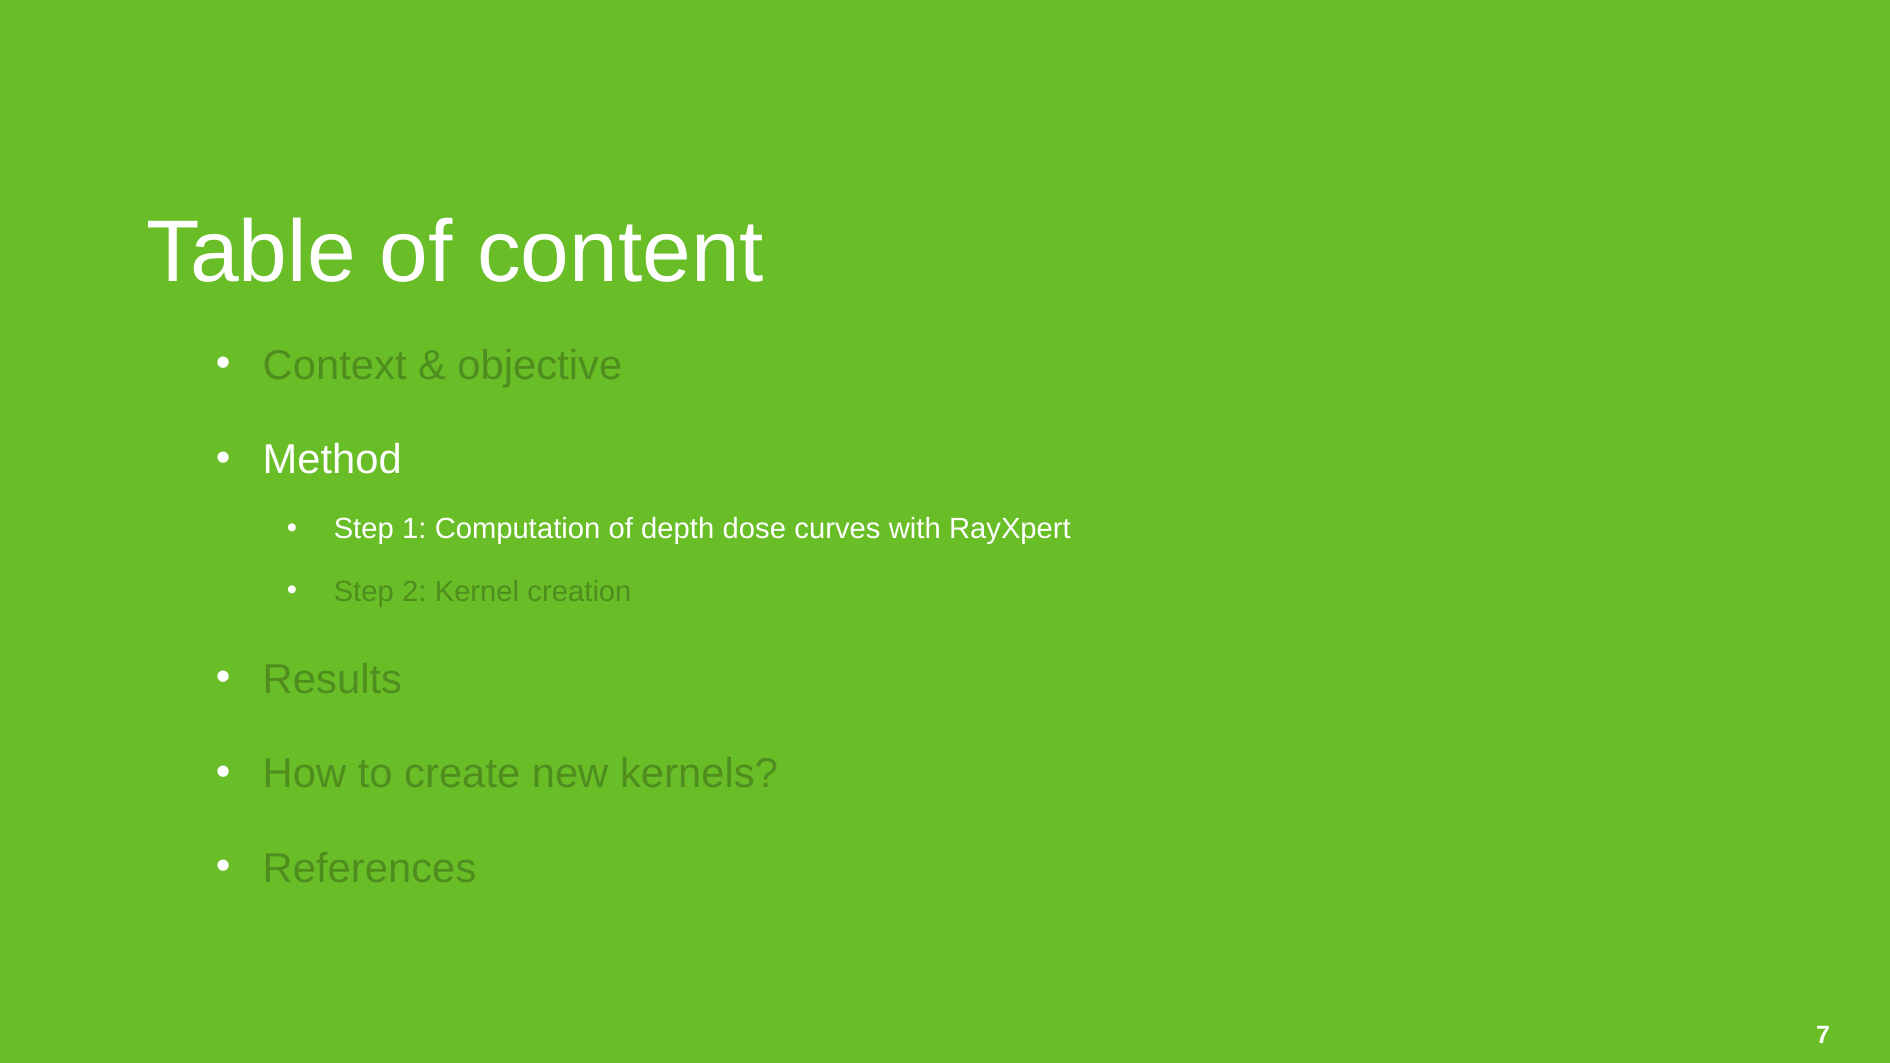

# Table of content
Context & objective
Method
Step 1: Computation of depth dose curves with RayXpert
Step 2: Kernel creation
Results
How to create new kernels?
References
7